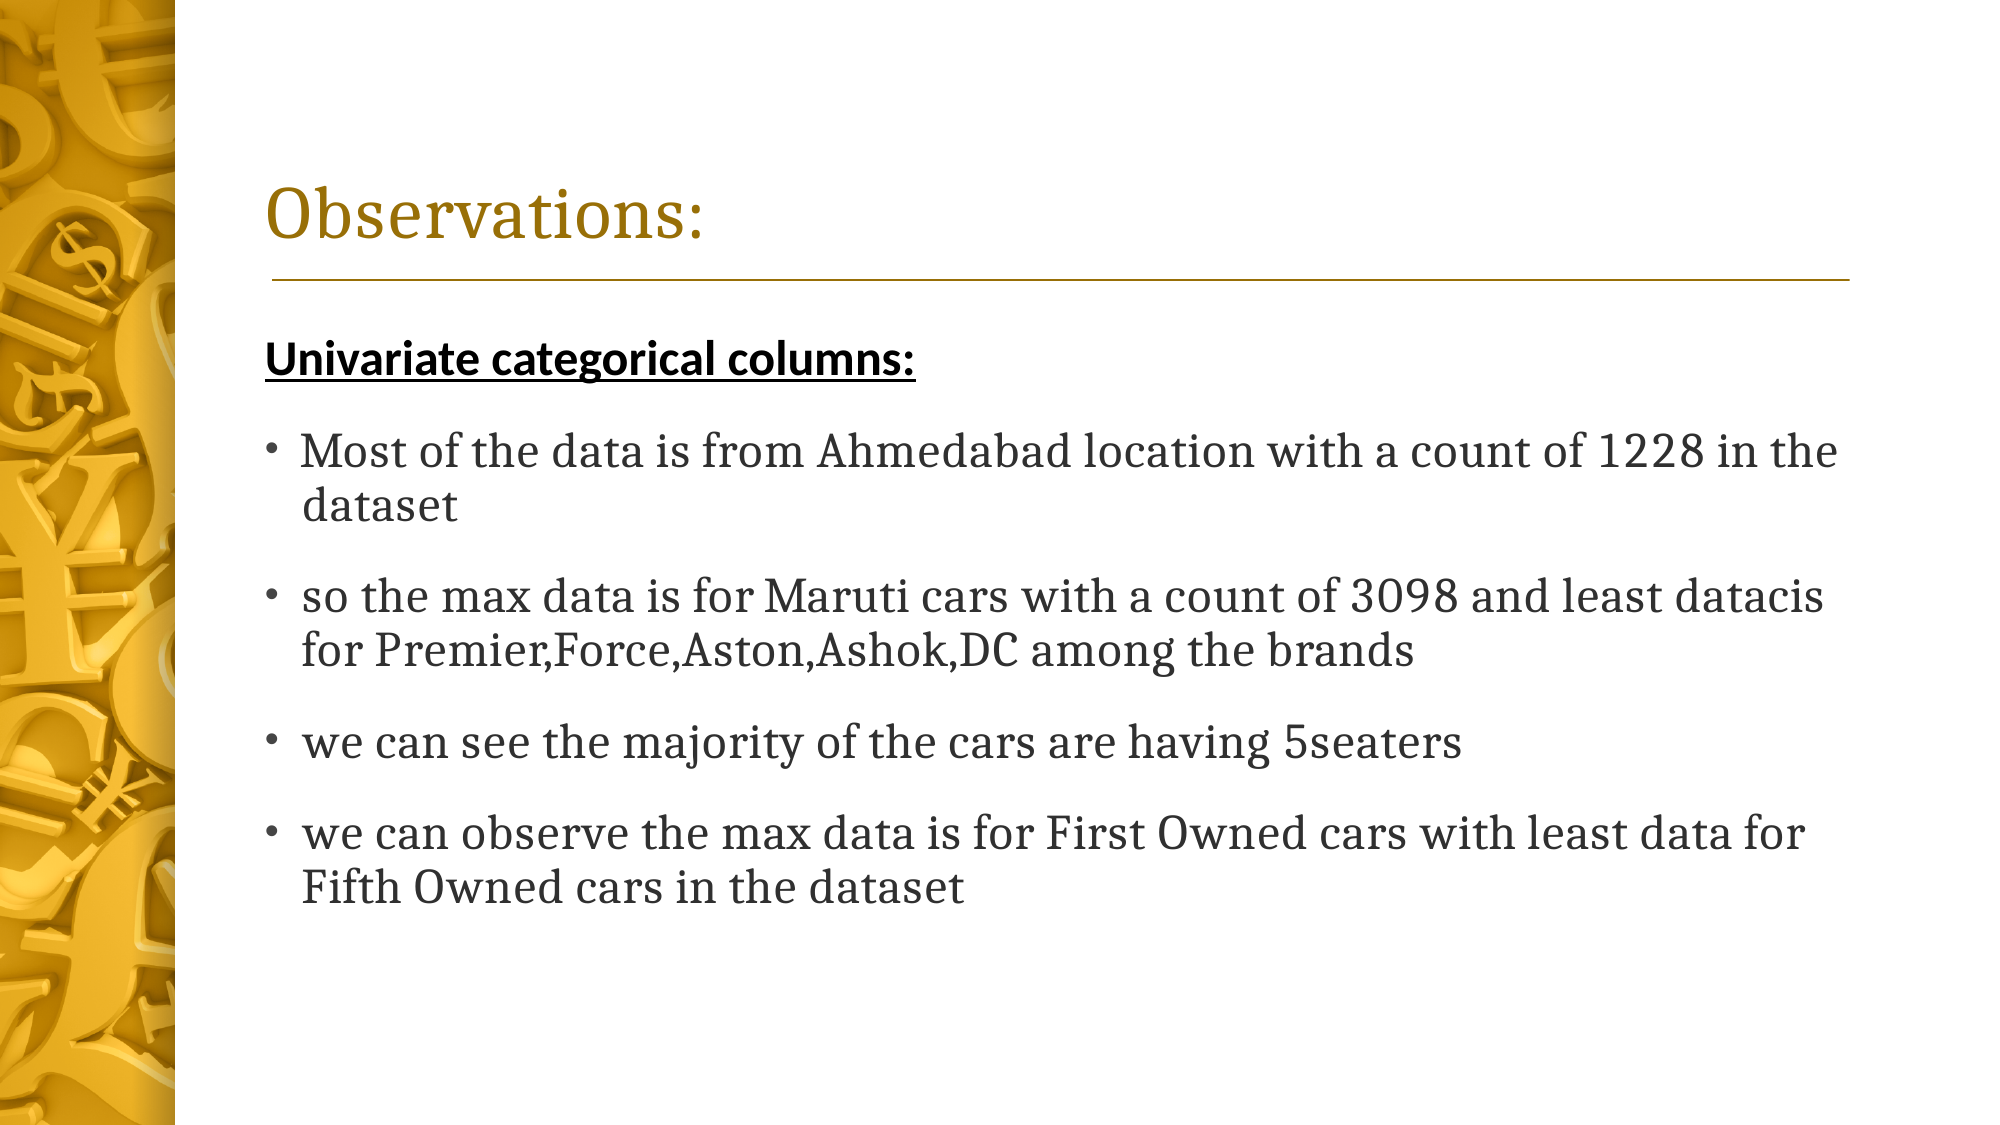

# Observations:
Univariate categorical columns:
Most of the data is from Ahmedabad location with a count of 1228 in the dataset
so the max data is for Maruti cars with a count of 3098 and least datacis for Premier,Force,Aston,Ashok,DC among the brands
we can see the majority of the cars are having 5seaters
we can observe the max data is for First Owned cars with least data for Fifth Owned cars in the dataset